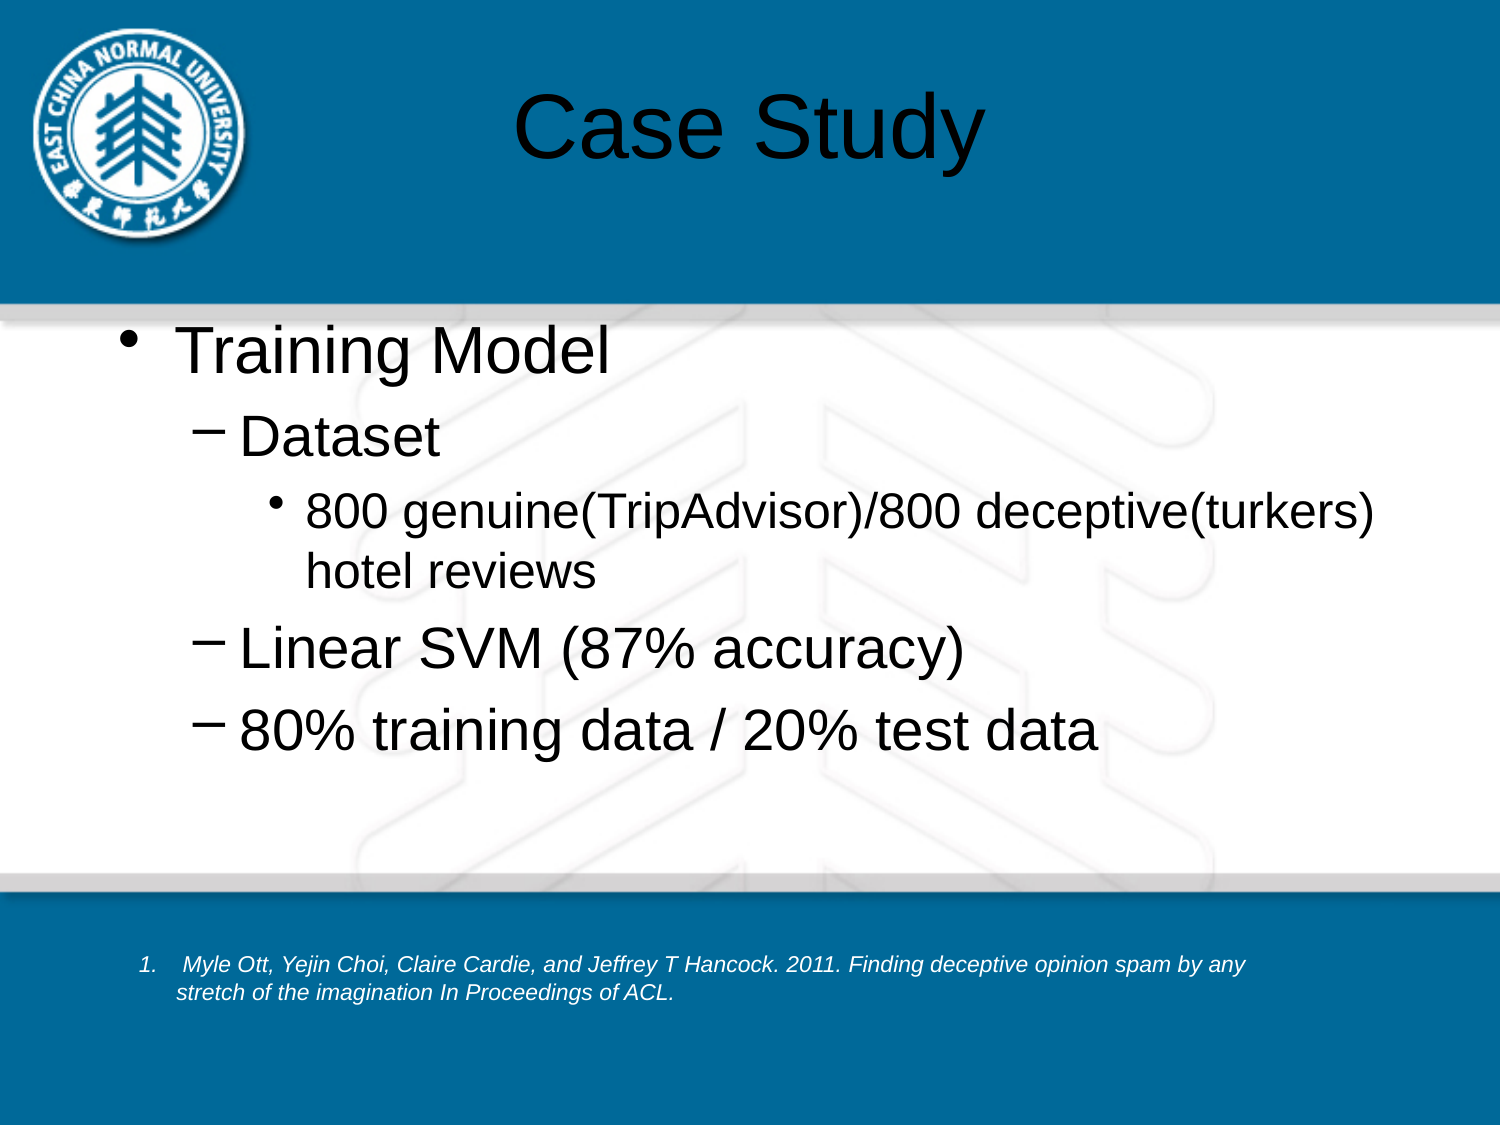

# Case Study
Training Model
Dataset
800 genuine(TripAdvisor)/800 deceptive(turkers) hotel reviews
Linear SVM (87% accuracy)
80% training data / 20% test data
 Myle Ott, Yejin Choi, Claire Cardie, and Jeffrey T Hancock. 2011. Finding deceptive opinion spam by any stretch of the imagination In Proceedings of ACL.